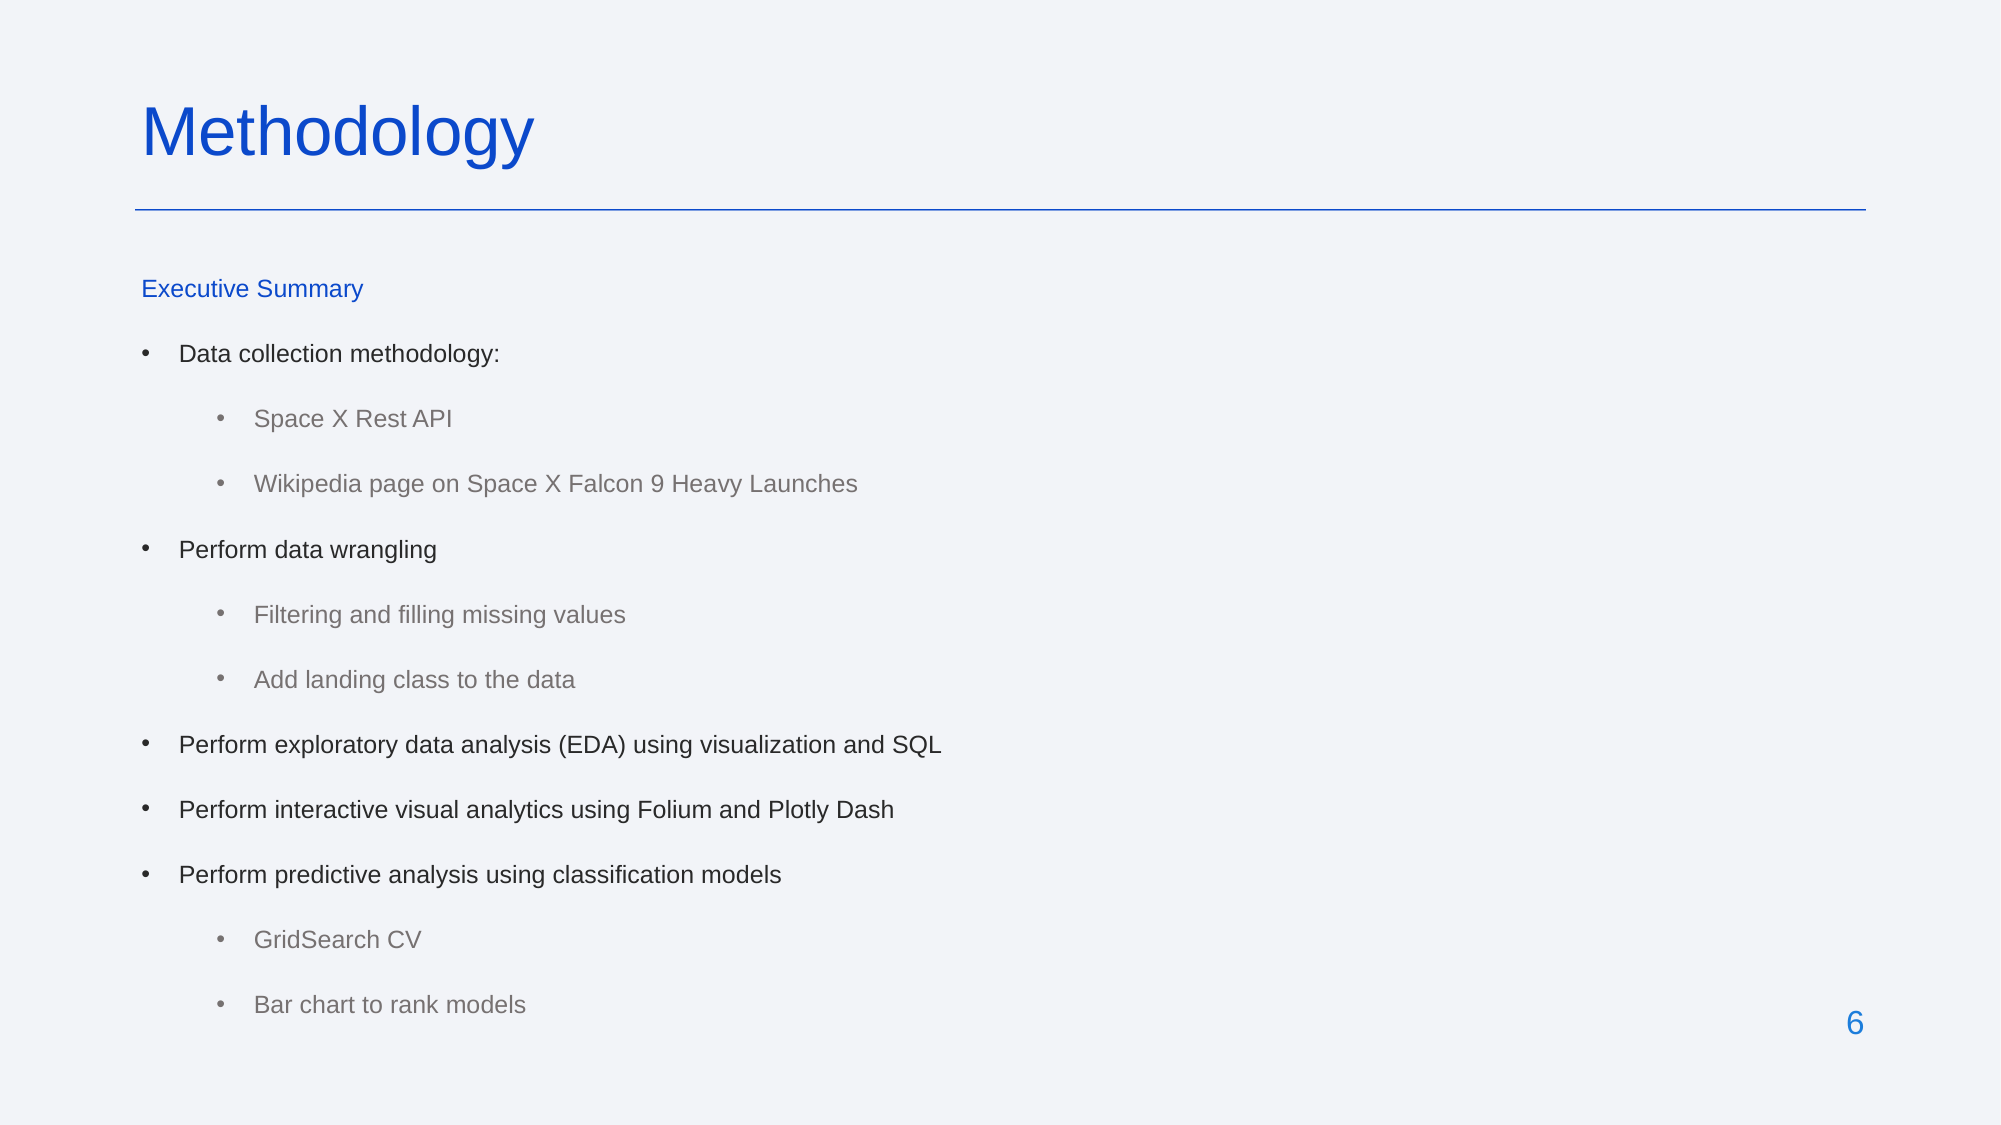

Methodology
Executive Summary
Data collection methodology:
Space X Rest API
Wikipedia page on Space X Falcon 9 Heavy Launches
Perform data wrangling
Filtering and filling missing values
Add landing class to the data
Perform exploratory data analysis (EDA) using visualization and SQL
Perform interactive visual analytics using Folium and Plotly Dash
Perform predictive analysis using classification models
GridSearch CV
Bar chart to rank models

6